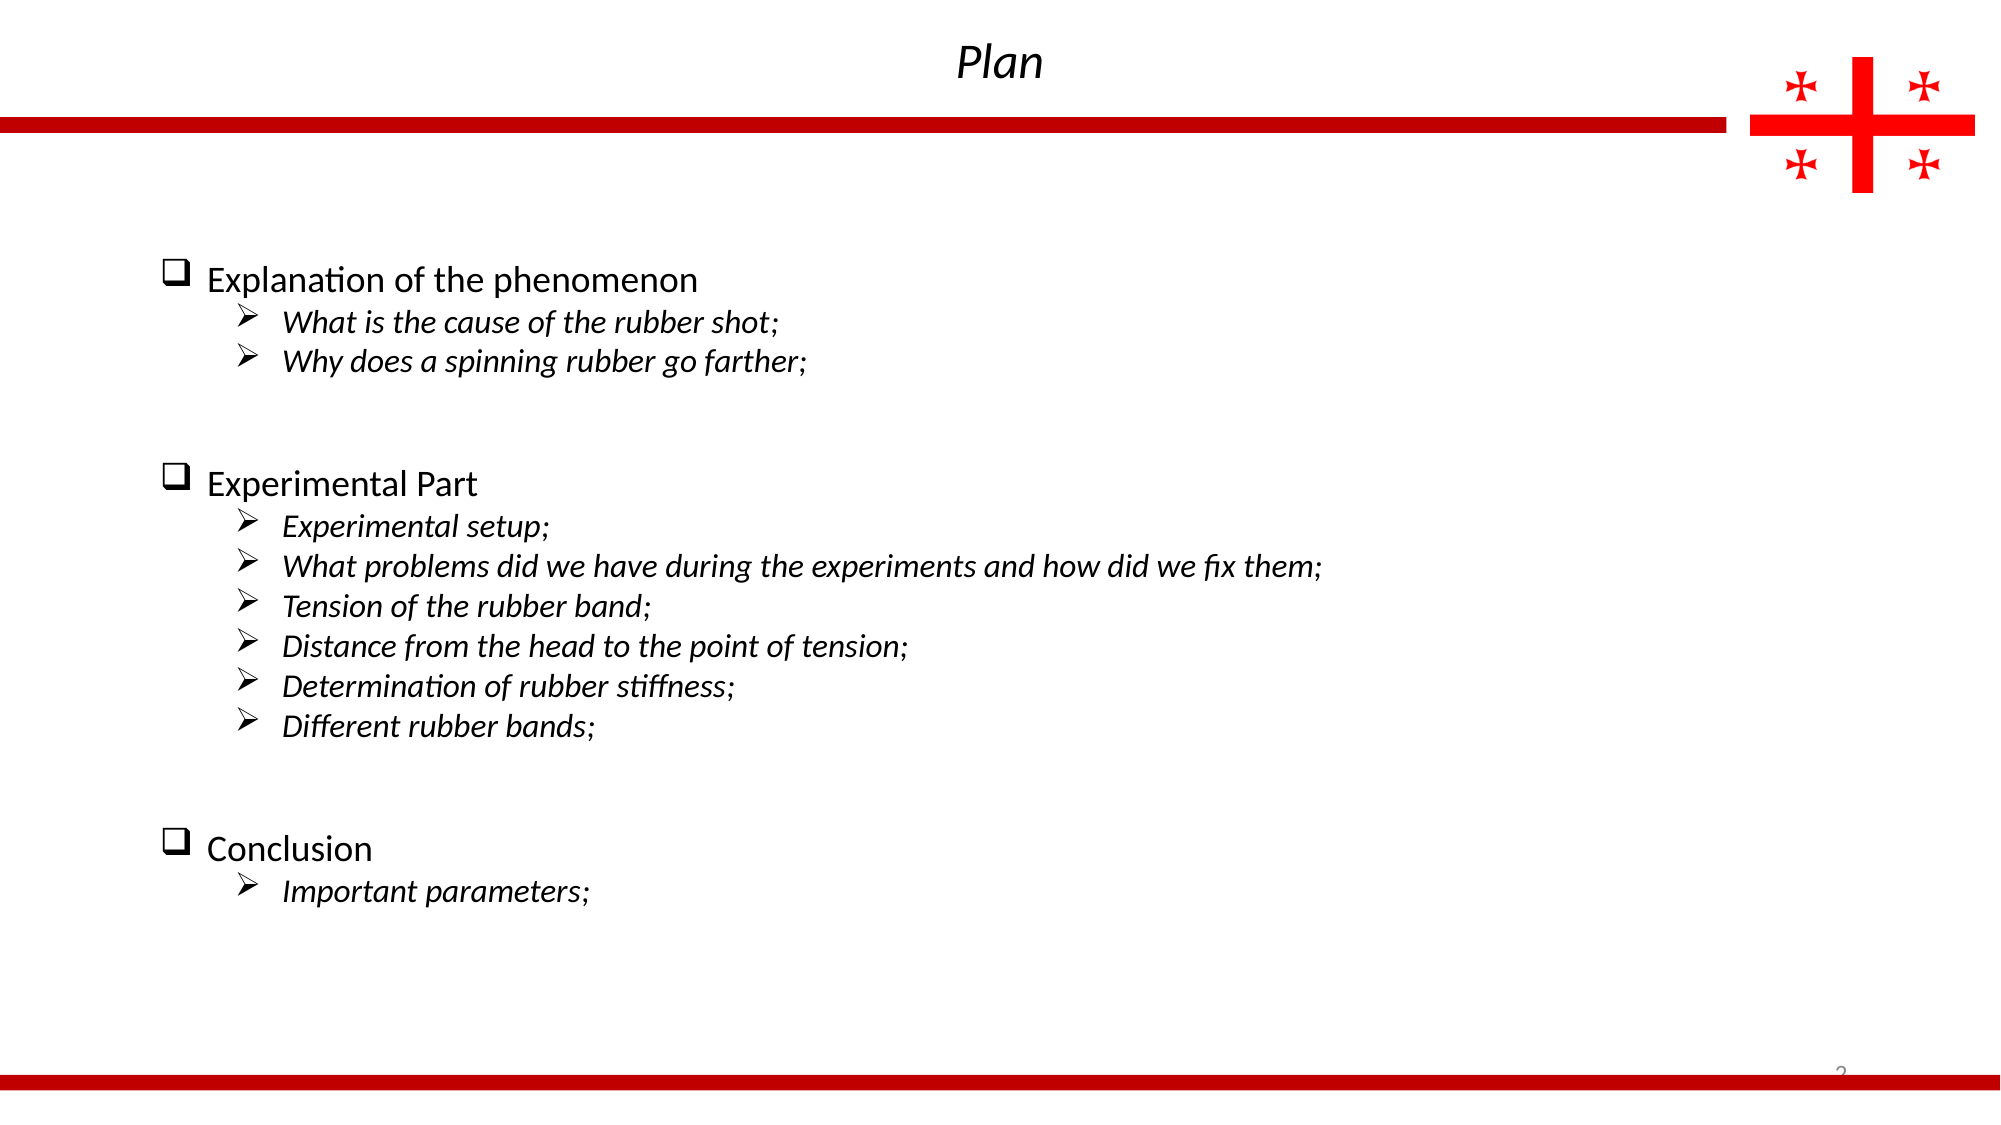

Plan
Explanation of the phenomenon
What is the cause of the rubber shot;
Why does a spinning rubber go farther;

Experimental Part
Experimental setup;
What problems did we have during the experiments and how did we fix them;
Tension of the rubber band;
Distance from the head to the point of tension;
Determination of rubber stiffness;
Different rubber bands;

Conclusion
Important parameters;

2